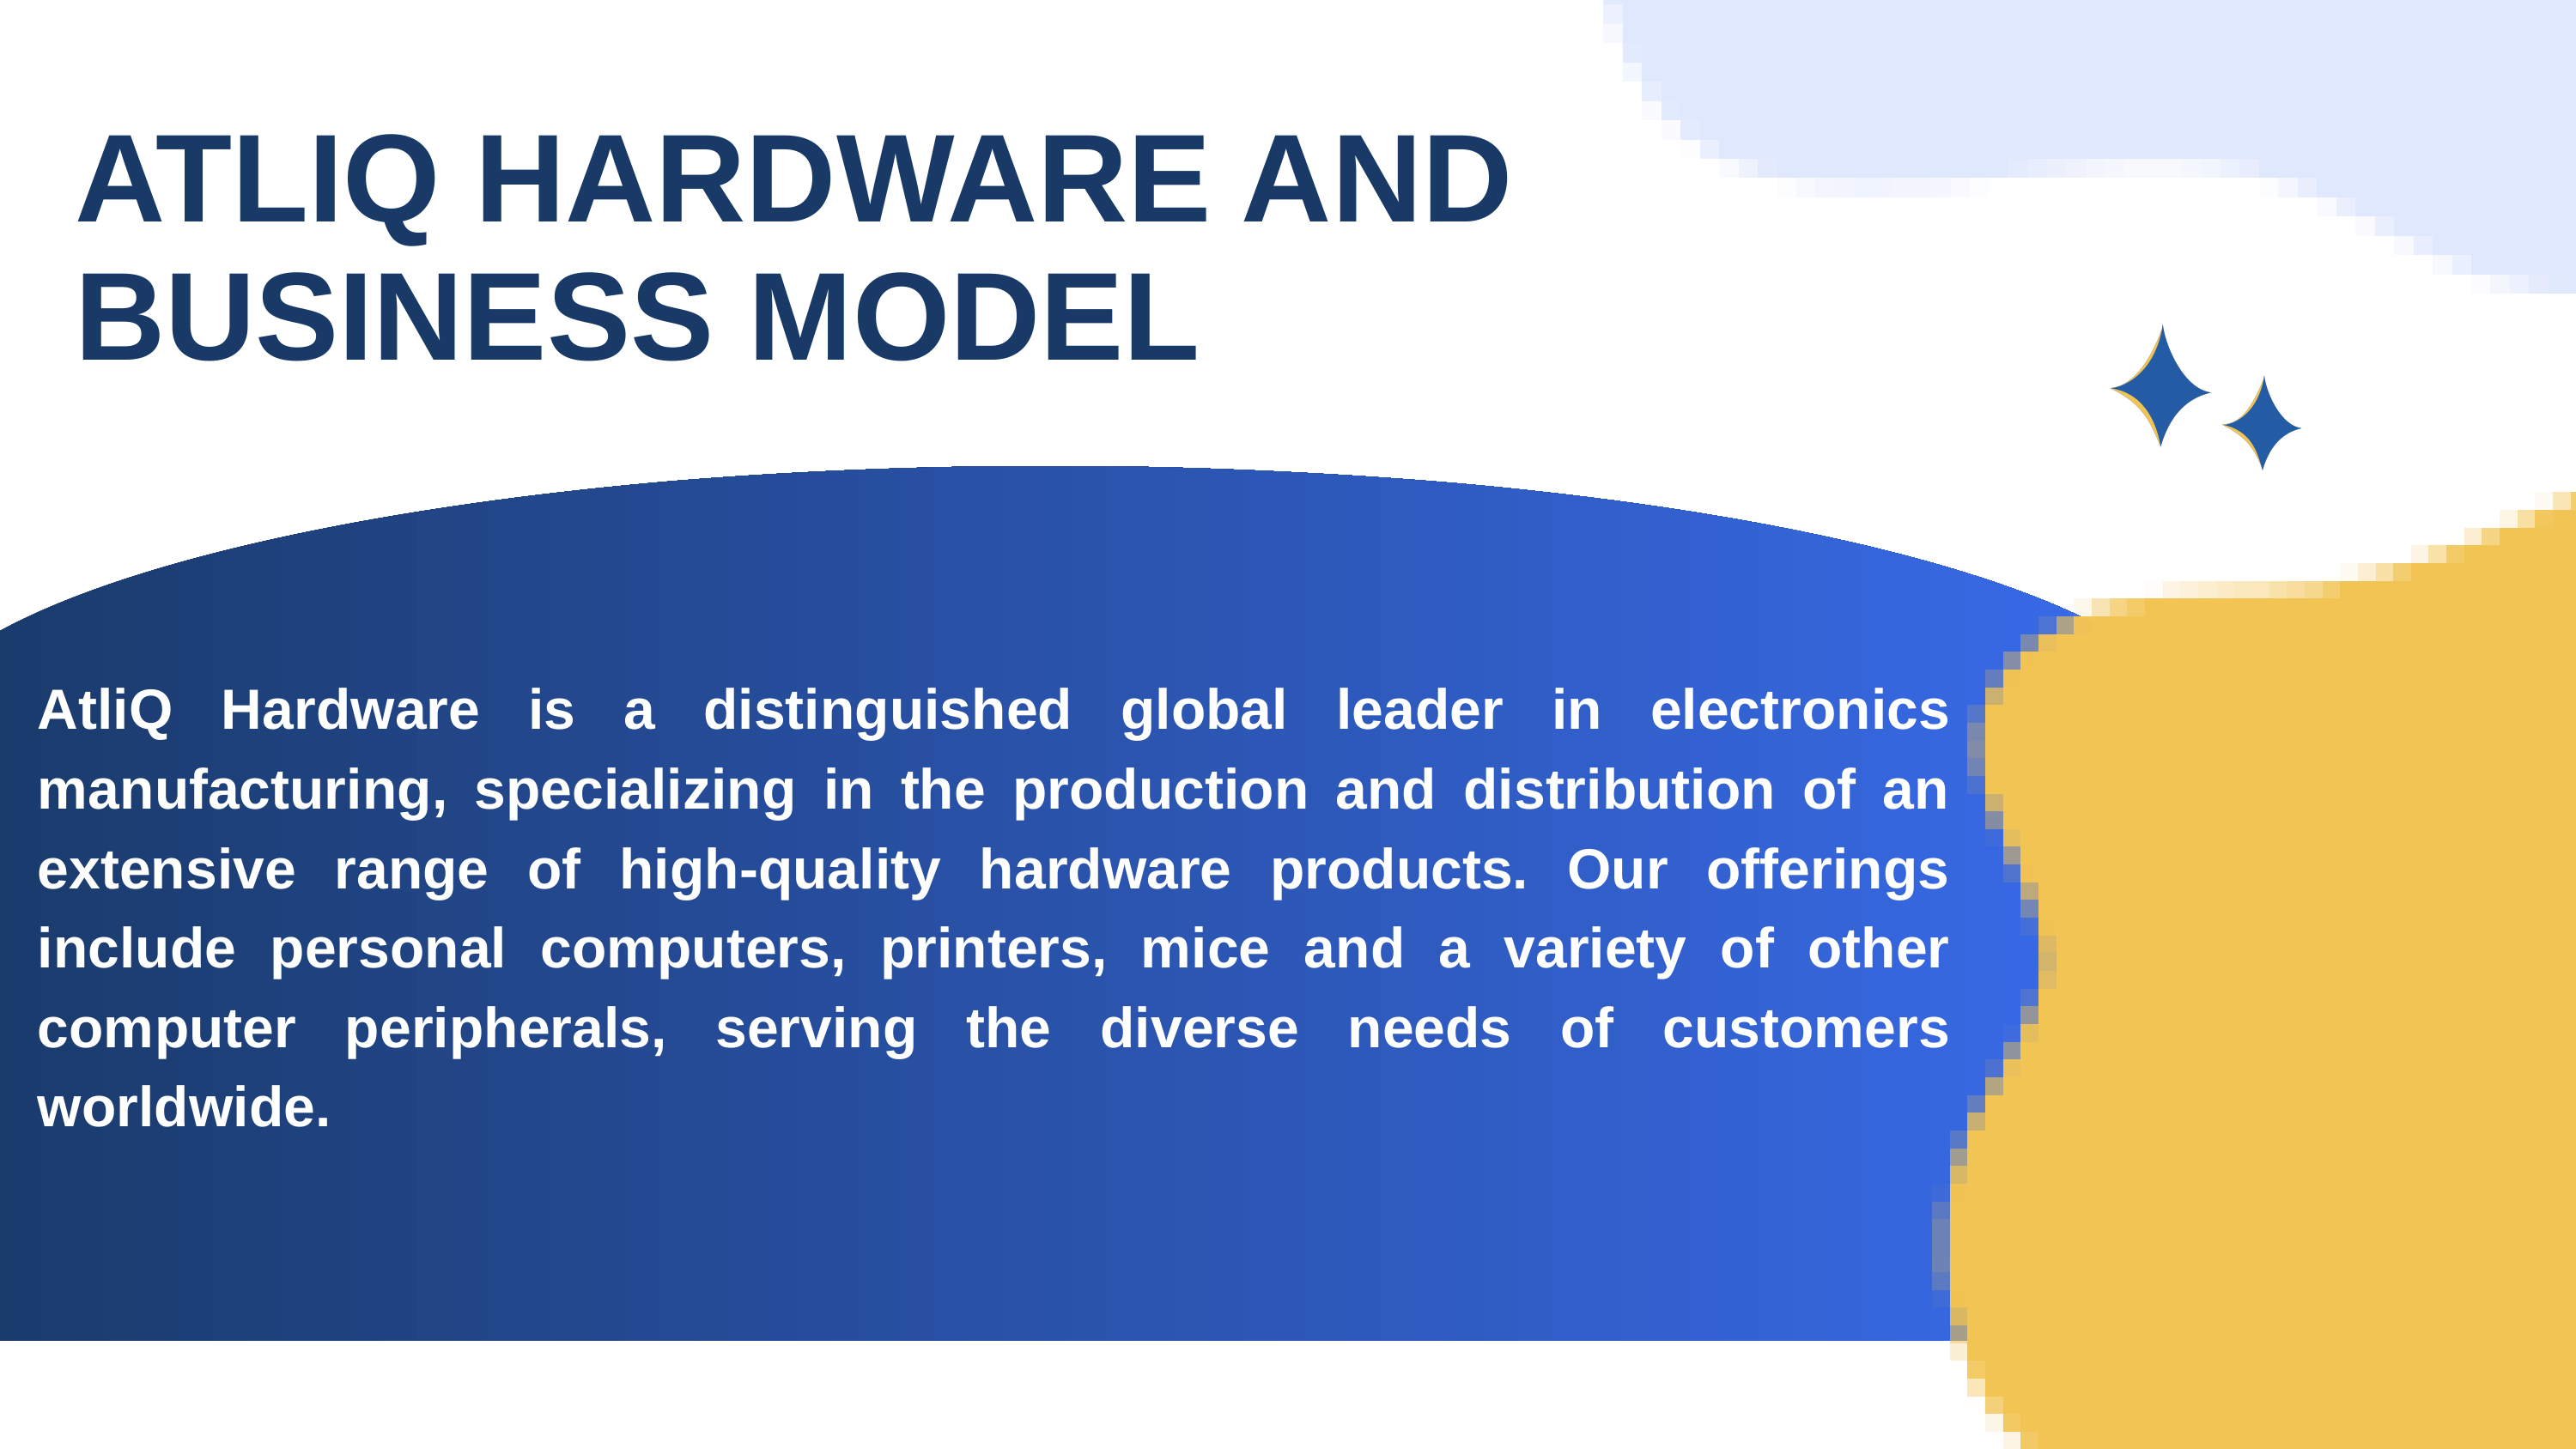

ATLIQ HARDWARE AND BUSINESS MODEL

AtliQ Hardware is a distinguished global leader in electronics manufacturing, specializing in the production and distribution of an extensive range of high-quality hardware products. Our offerings include personal computers, printers, mice and a variety of other computer peripherals, serving the diverse needs of customers worldwide.